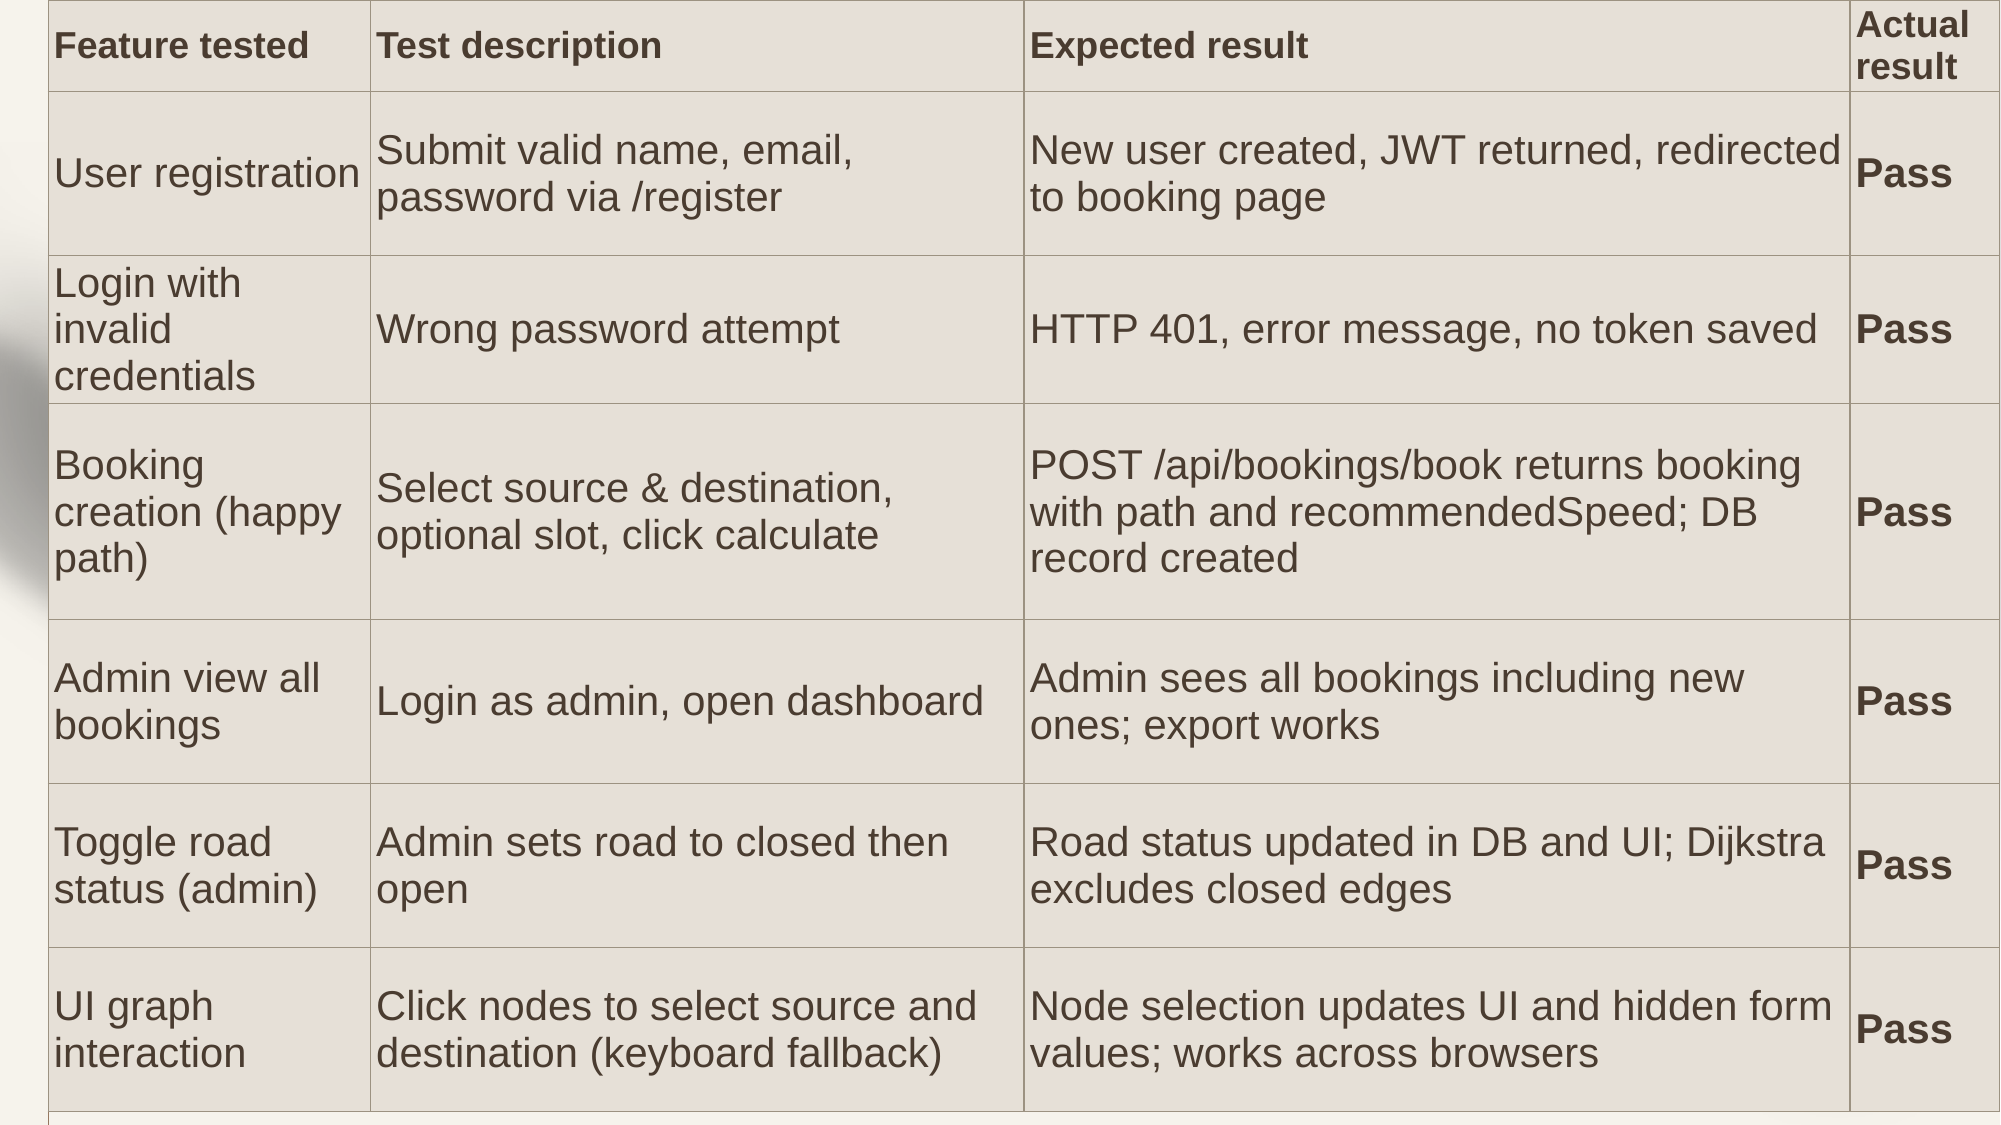

| Feature tested | Test description | Expected result | Actual result |
| --- | --- | --- | --- |
| User registration | Submit valid name, email, password via /register | New user created, JWT returned, redirected to booking page | Pass |
| Login with invalid credentials | Wrong password attempt | HTTP 401, error message, no token saved | Pass |
| Booking creation (happy path) | Select source & destination, optional slot, click calculate | POST /api/bookings/book returns booking with path and recommendedSpeed; DB record created | Pass |
| Admin view all bookings | Login as admin, open dashboard | Admin sees all bookings including new ones; export works | Pass |
| Toggle road status (admin) | Admin sets road to closed then open | Road status updated in DB and UI; Dijkstra excludes closed edges | Pass |
| UI graph interaction | Click nodes to select source and destination (keyboard fallback) | Node selection updates UI and hidden form values; works across browsers | Pass |